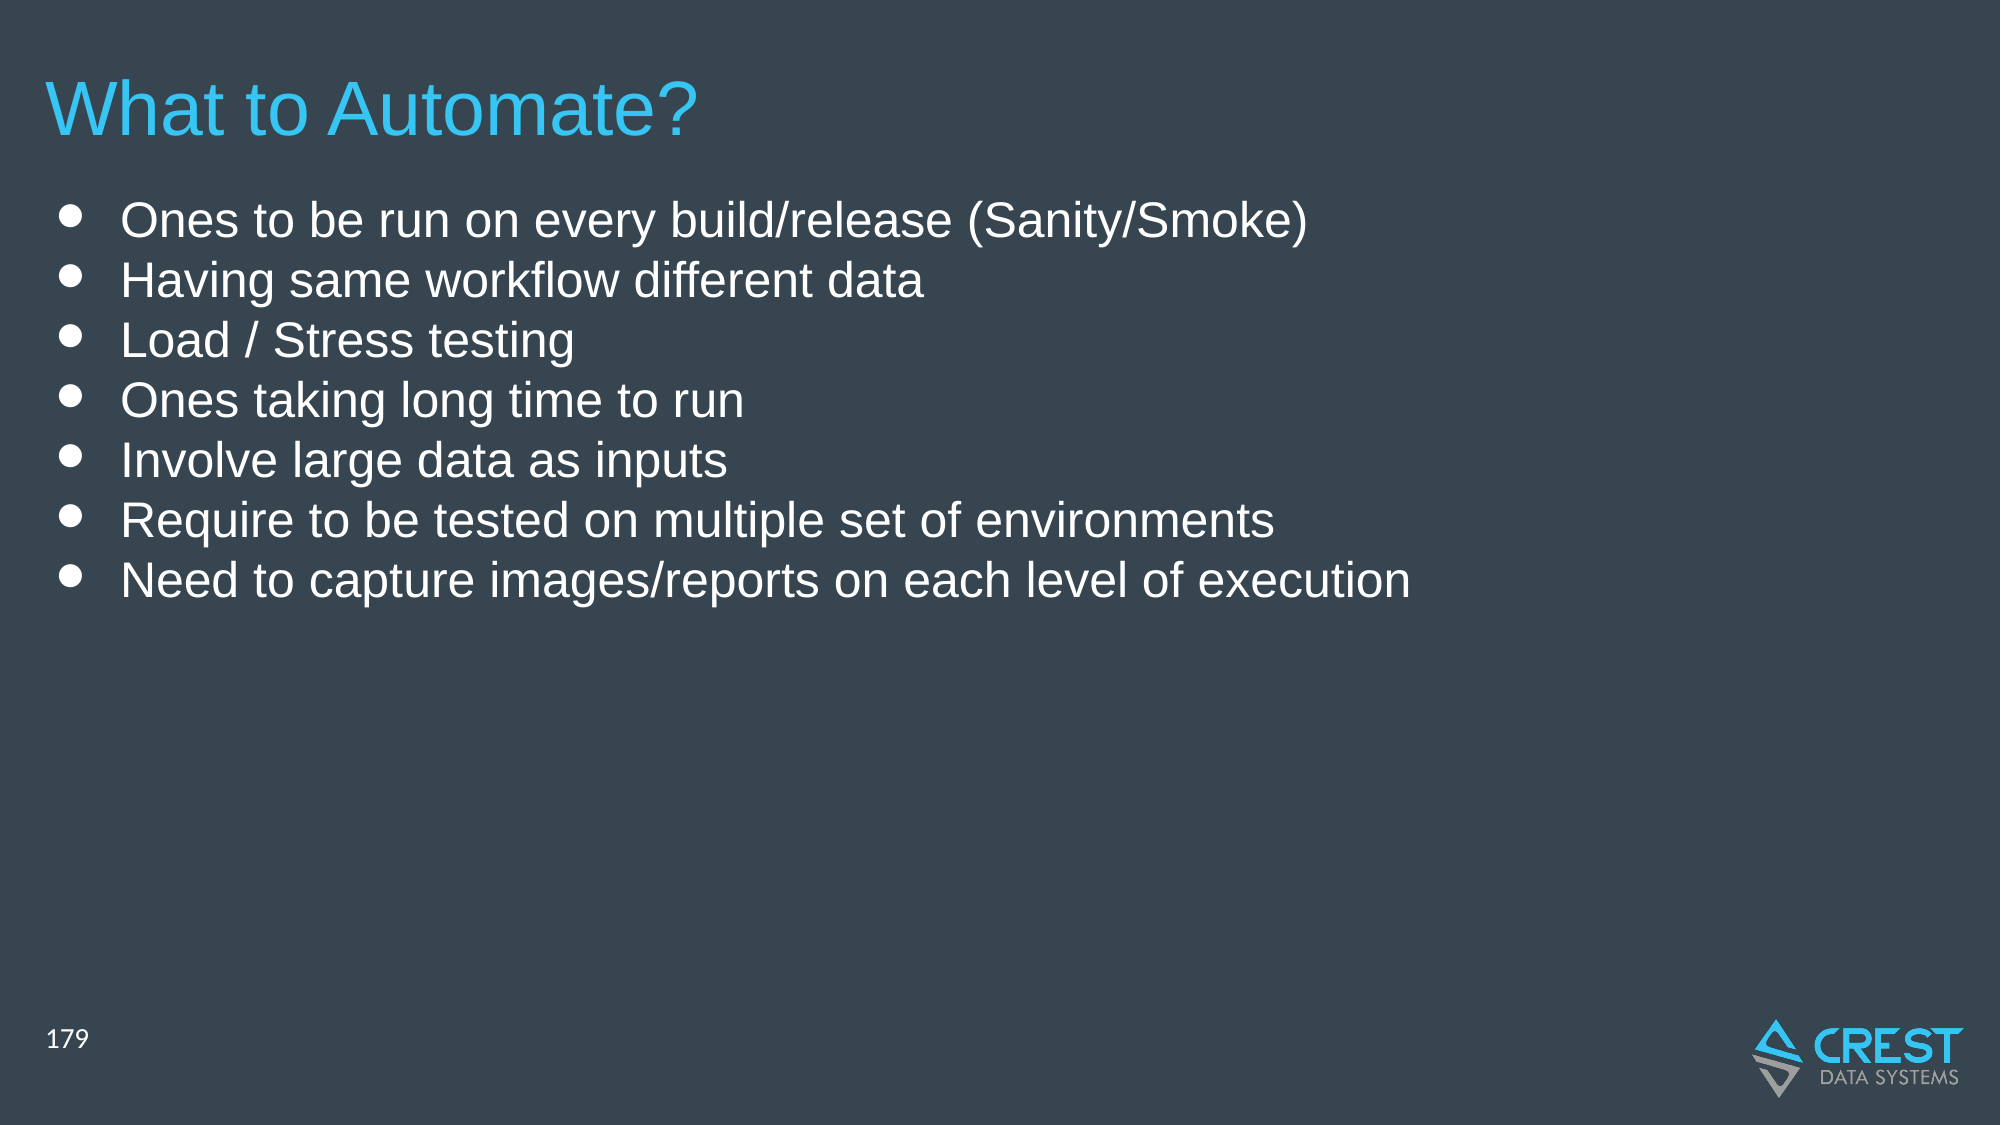

# What to Automate?
Ones to be run on every build/release (Sanity/Smoke)
Having same workflow different data
Load / Stress testing
Ones taking long time to run
Involve large data as inputs
Require to be tested on multiple set of environments
Need to capture images/reports on each level of execution
179